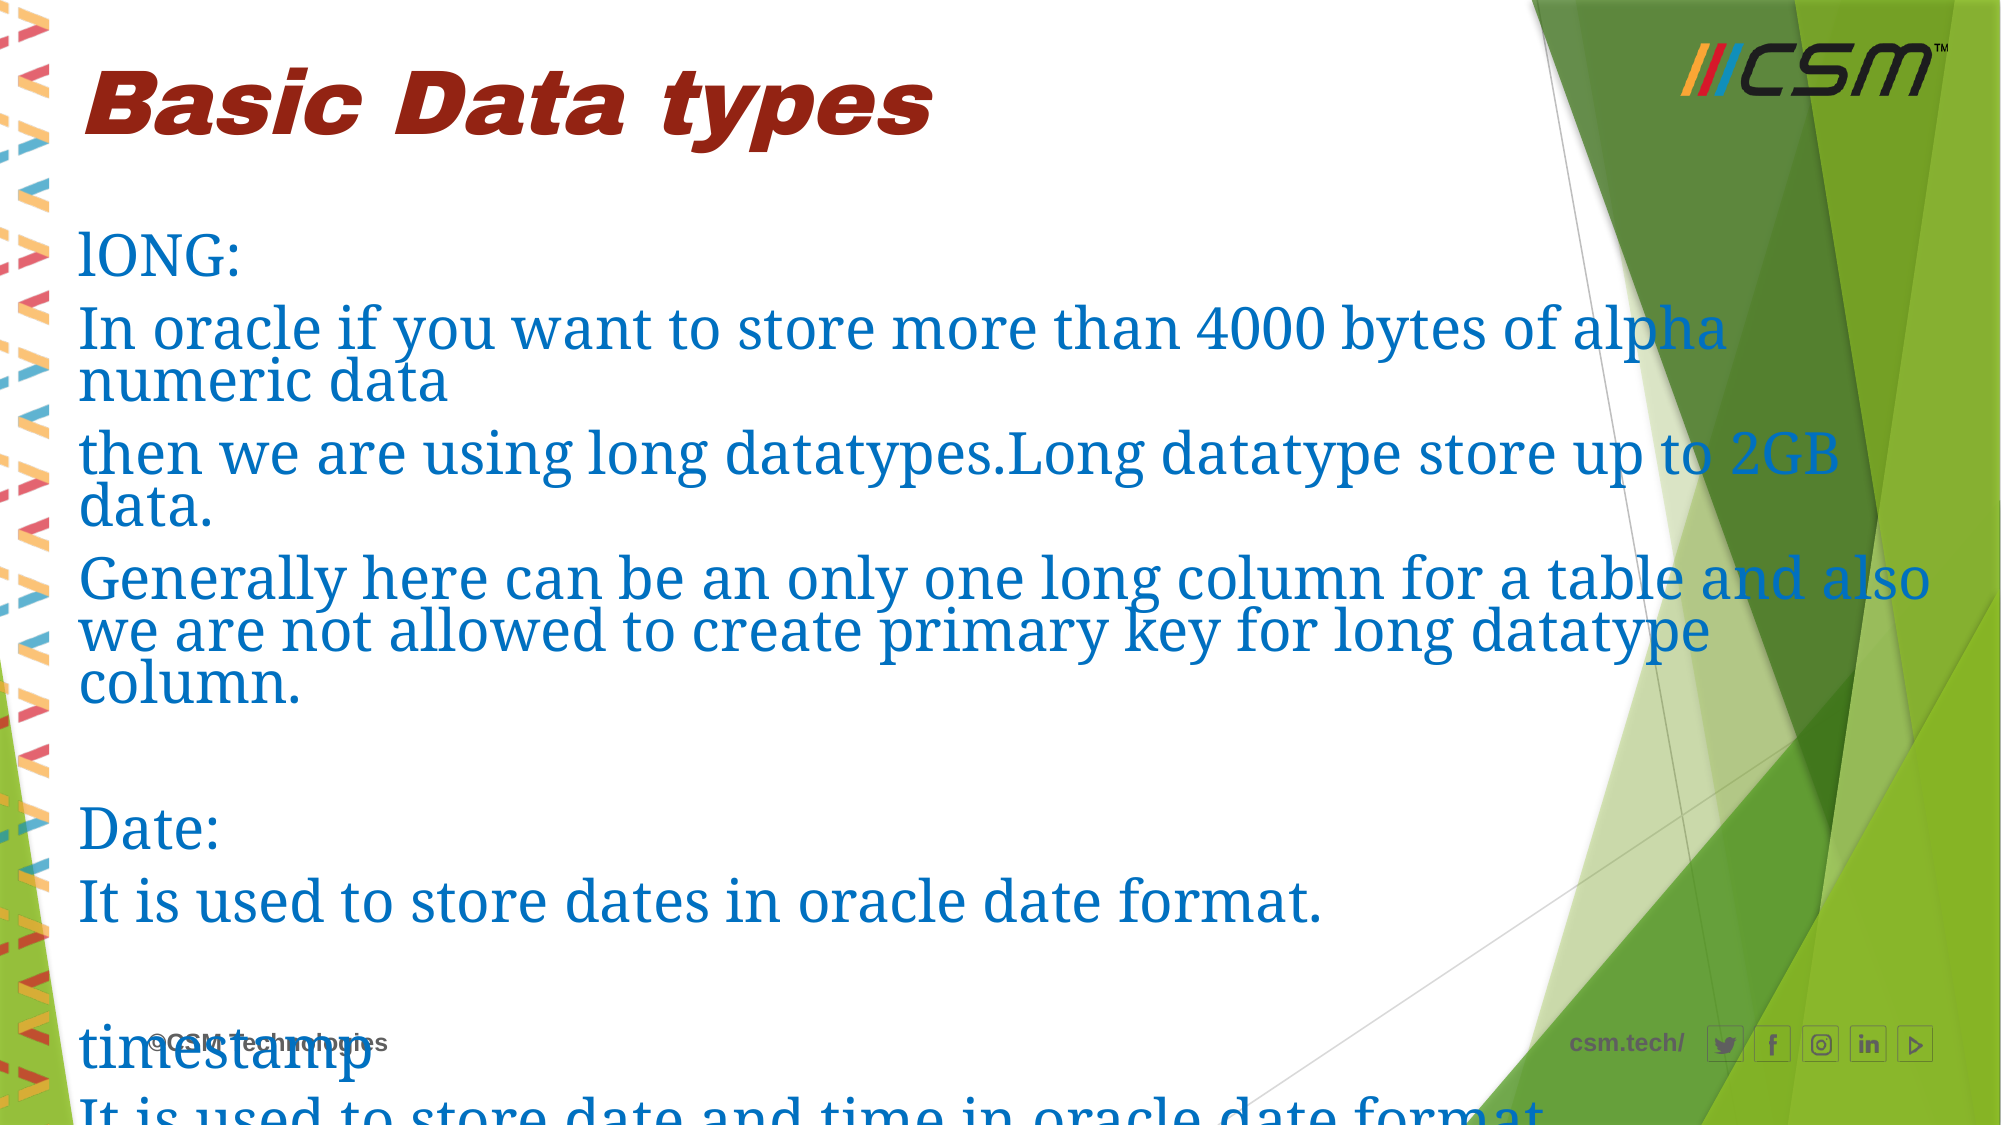

# Basic Data types
lONG:
In oracle if you want to store more than 4000 bytes of alpha numeric data
then we are using long datatypes.Long datatype store up to 2GB data.
Generally here can be an only one long column for a table and also we are not allowed to create primary key for long datatype column.

Date:
It is used to store dates in oracle date format.

timestamp
It is used to store date and time in oracle date format.